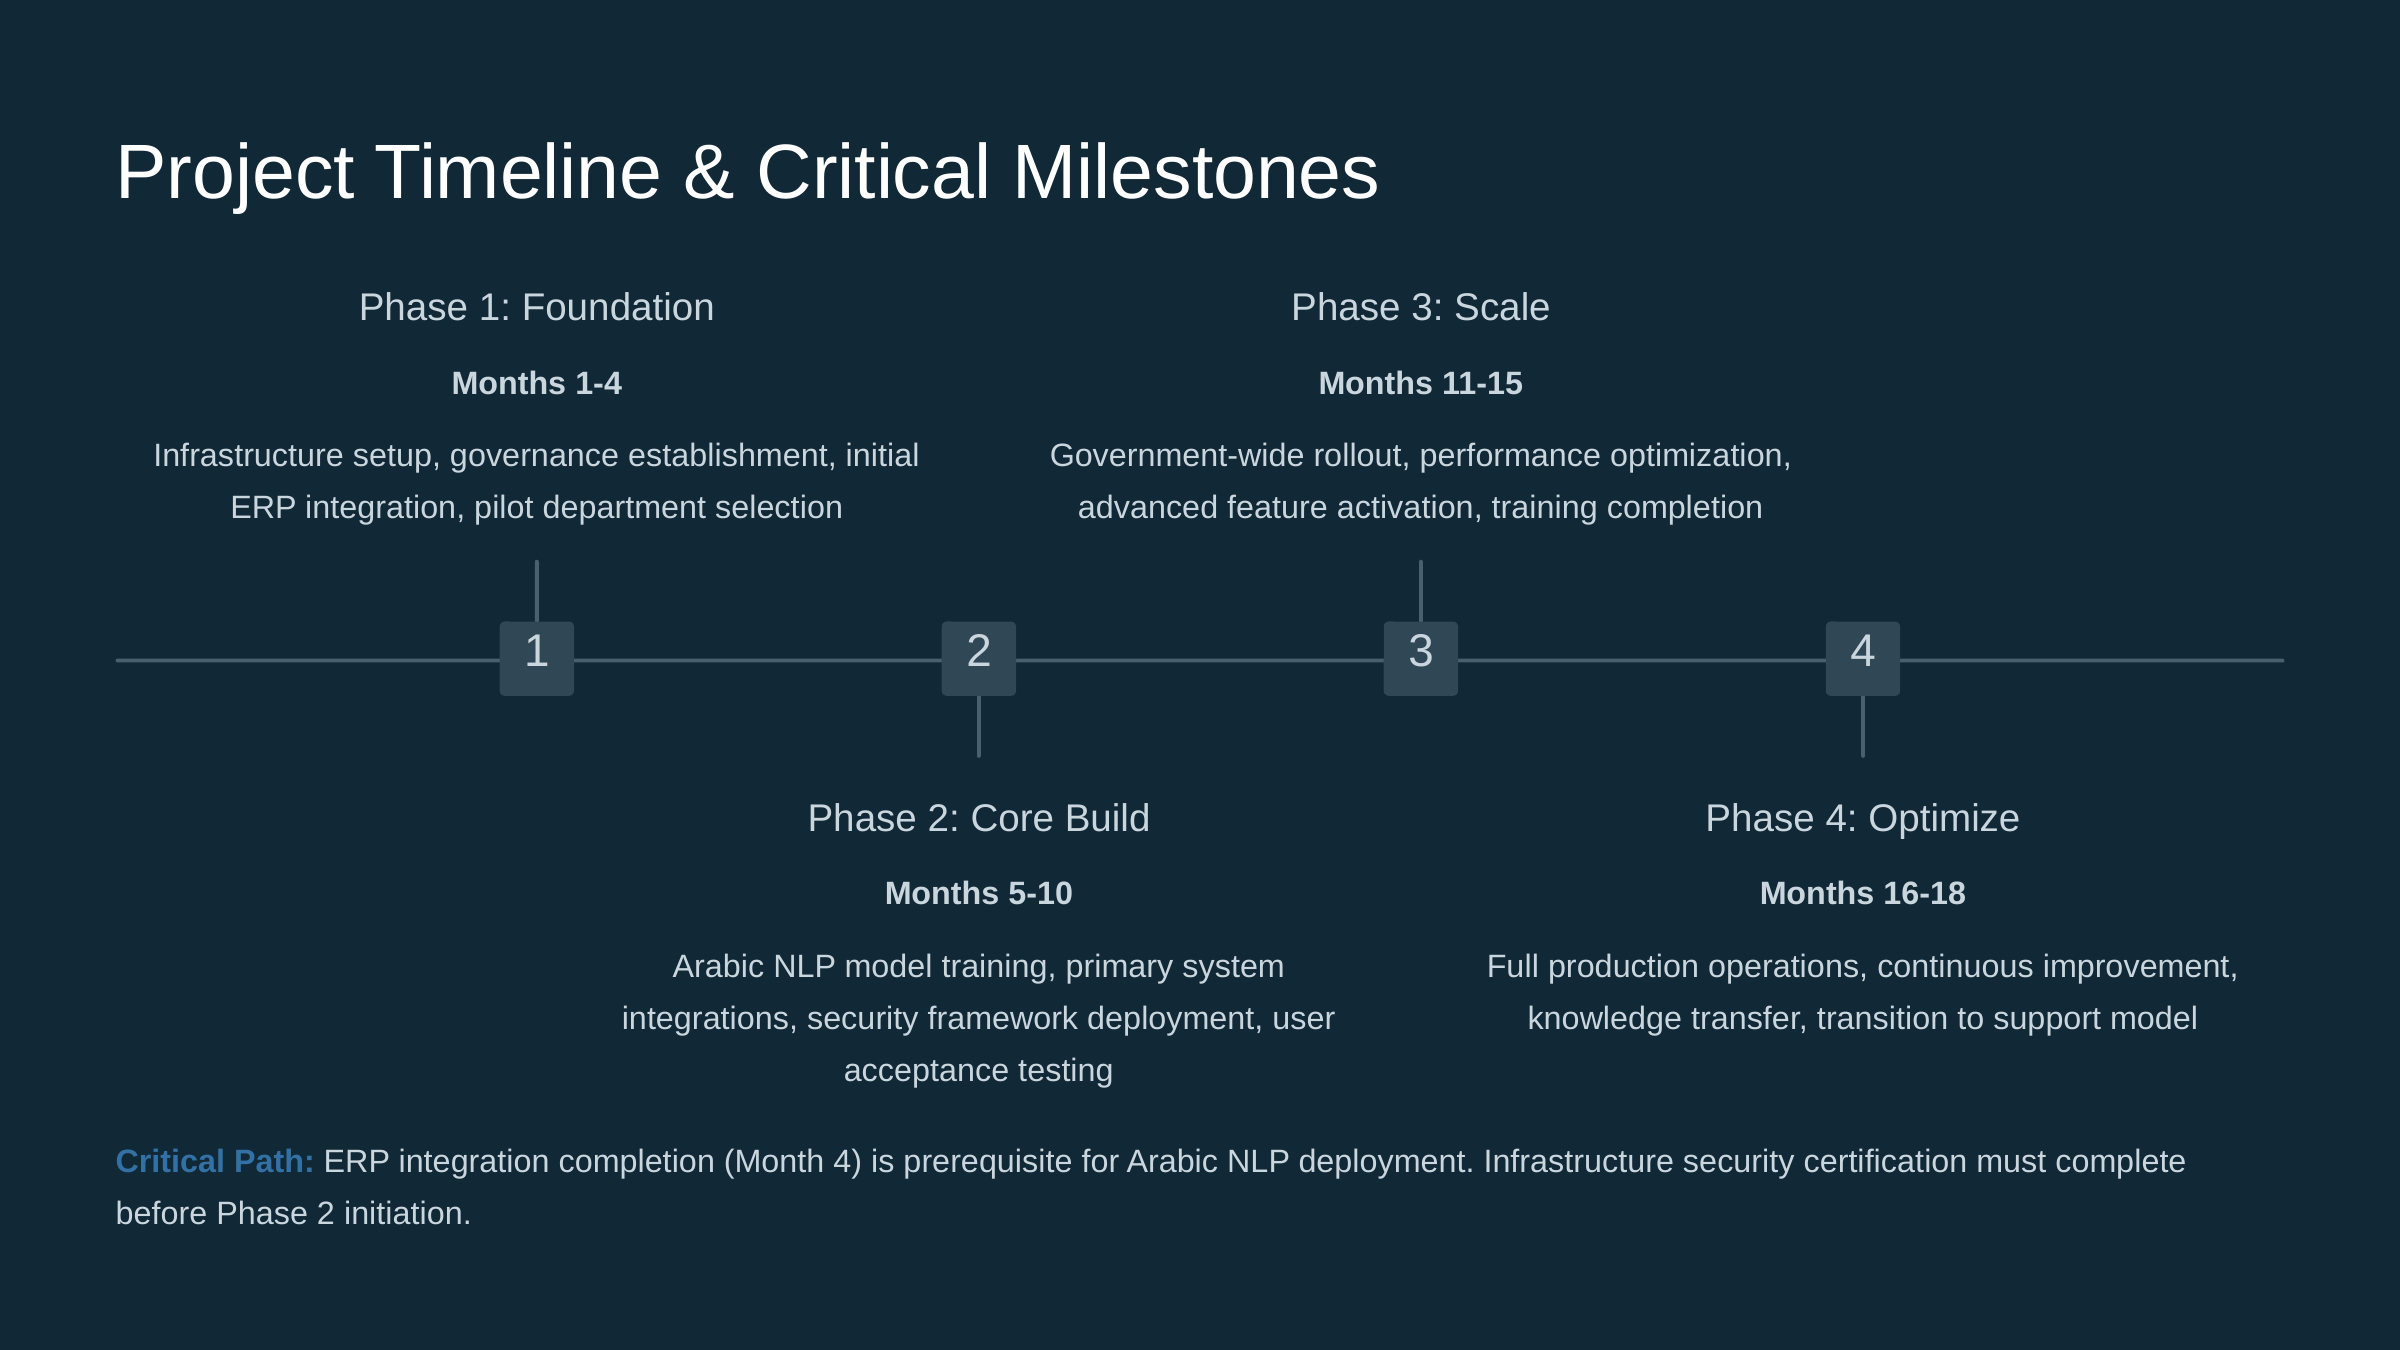

Project Timeline & Critical Milestones
Phase 1: Foundation
Phase 3: Scale
Months 1-4
Months 11-15
Infrastructure setup, governance establishment, initial ERP integration, pilot department selection
Government-wide rollout, performance optimization, advanced feature activation, training completion

1
2
3
4

Phase 2: Core Build
Phase 4: Optimize
Months 5-10
Months 16-18
Arabic NLP model training, primary system integrations, security framework deployment, user acceptance testing
Full production operations, continuous improvement, knowledge transfer, transition to support model
Critical Path: ERP integration completion (Month 4) is prerequisite for Arabic NLP deployment. Infrastructure security certification must complete before Phase 2 initiation.